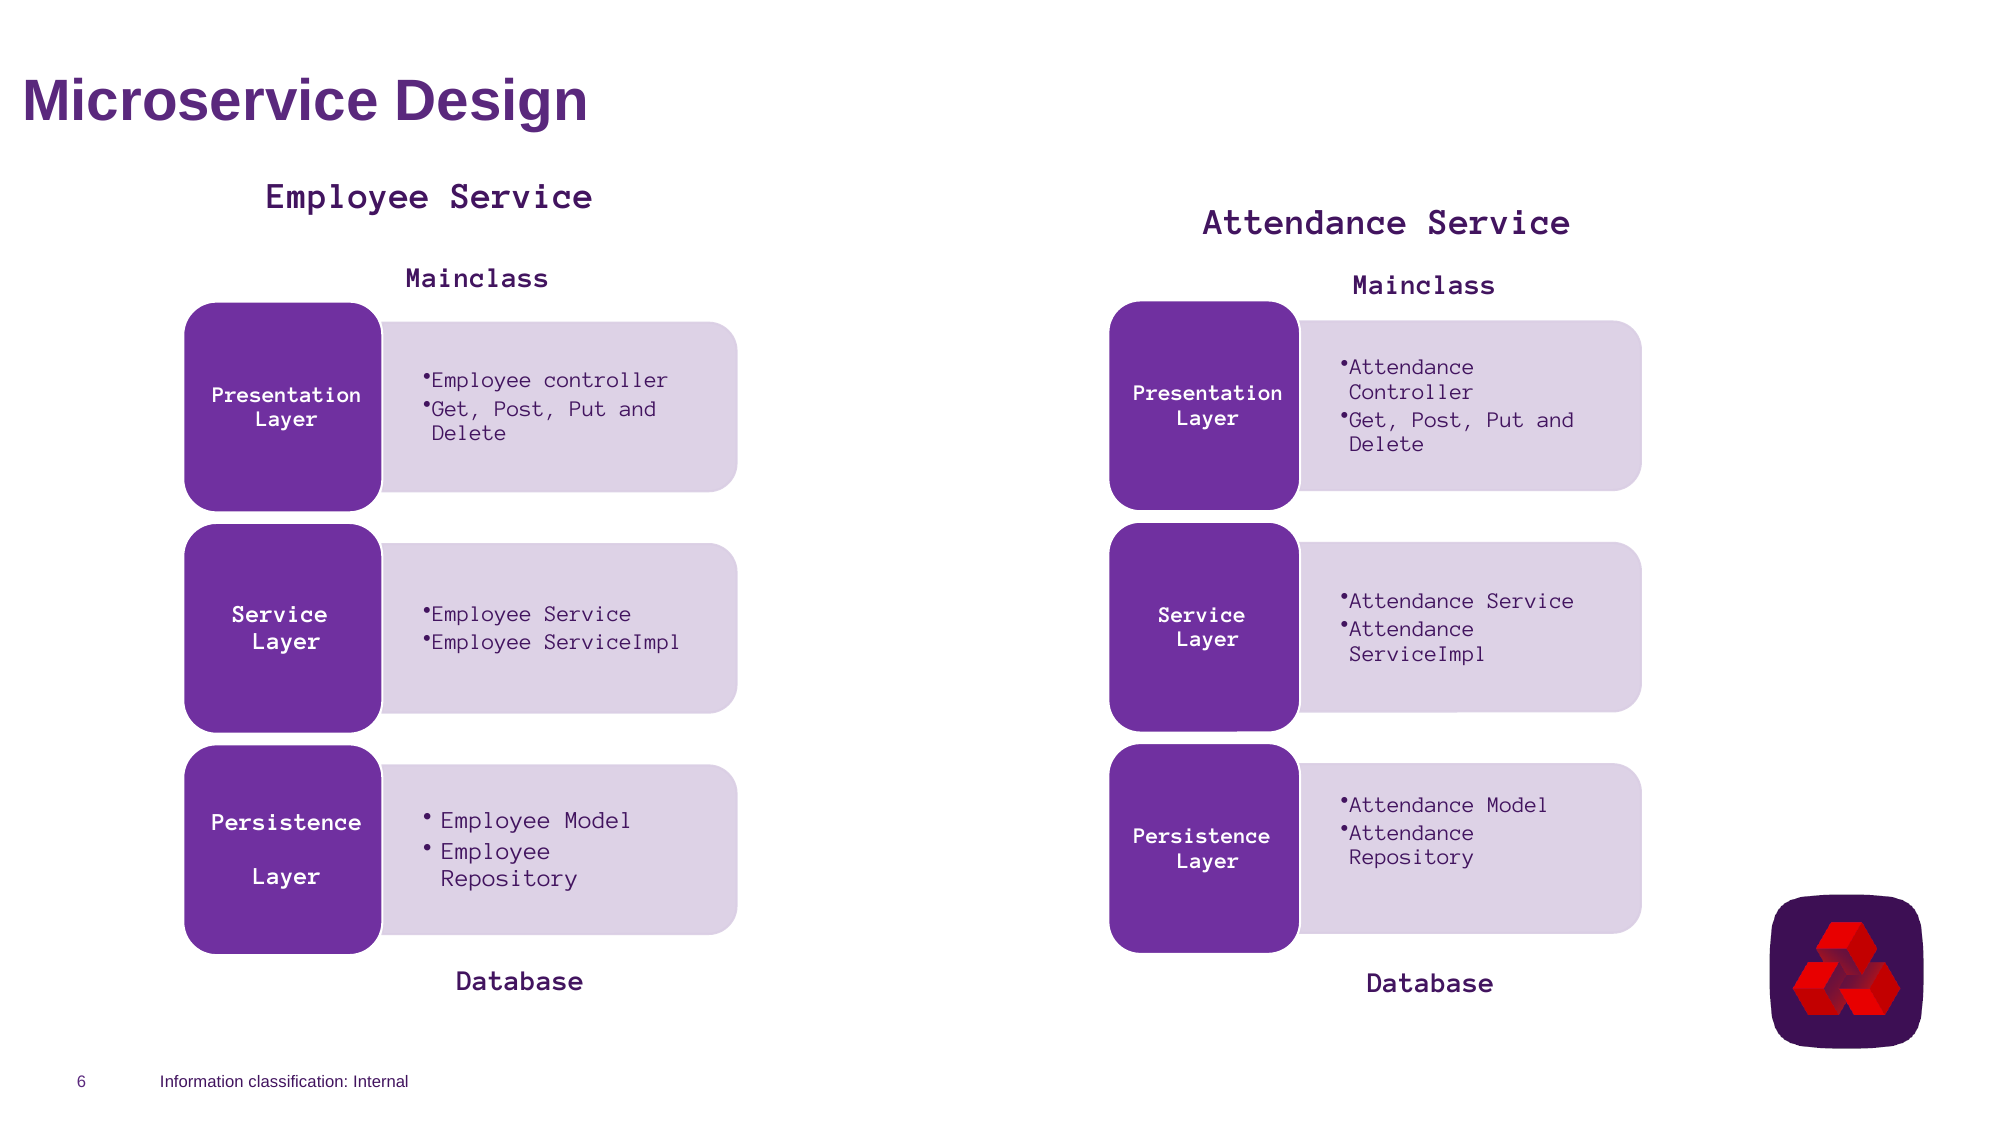

# Microservice Design
Employee Service
Attendance Service
Mainclass
Mainclass
Attendance Controller
Get, Post, Put and Delete
Presentation
Layer
Attendance Service
Attendance ServiceImpl
Service
Layer
Attendance Model
Attendance Repository

Persistence
Layer
Employee controller
Get, Post, Put and Delete
Presentation
Layer
Employee Service
Employee ServiceImpl
Service
Layer
Employee Model
Employee Repository
Persistence
Layer
Database
Database
6